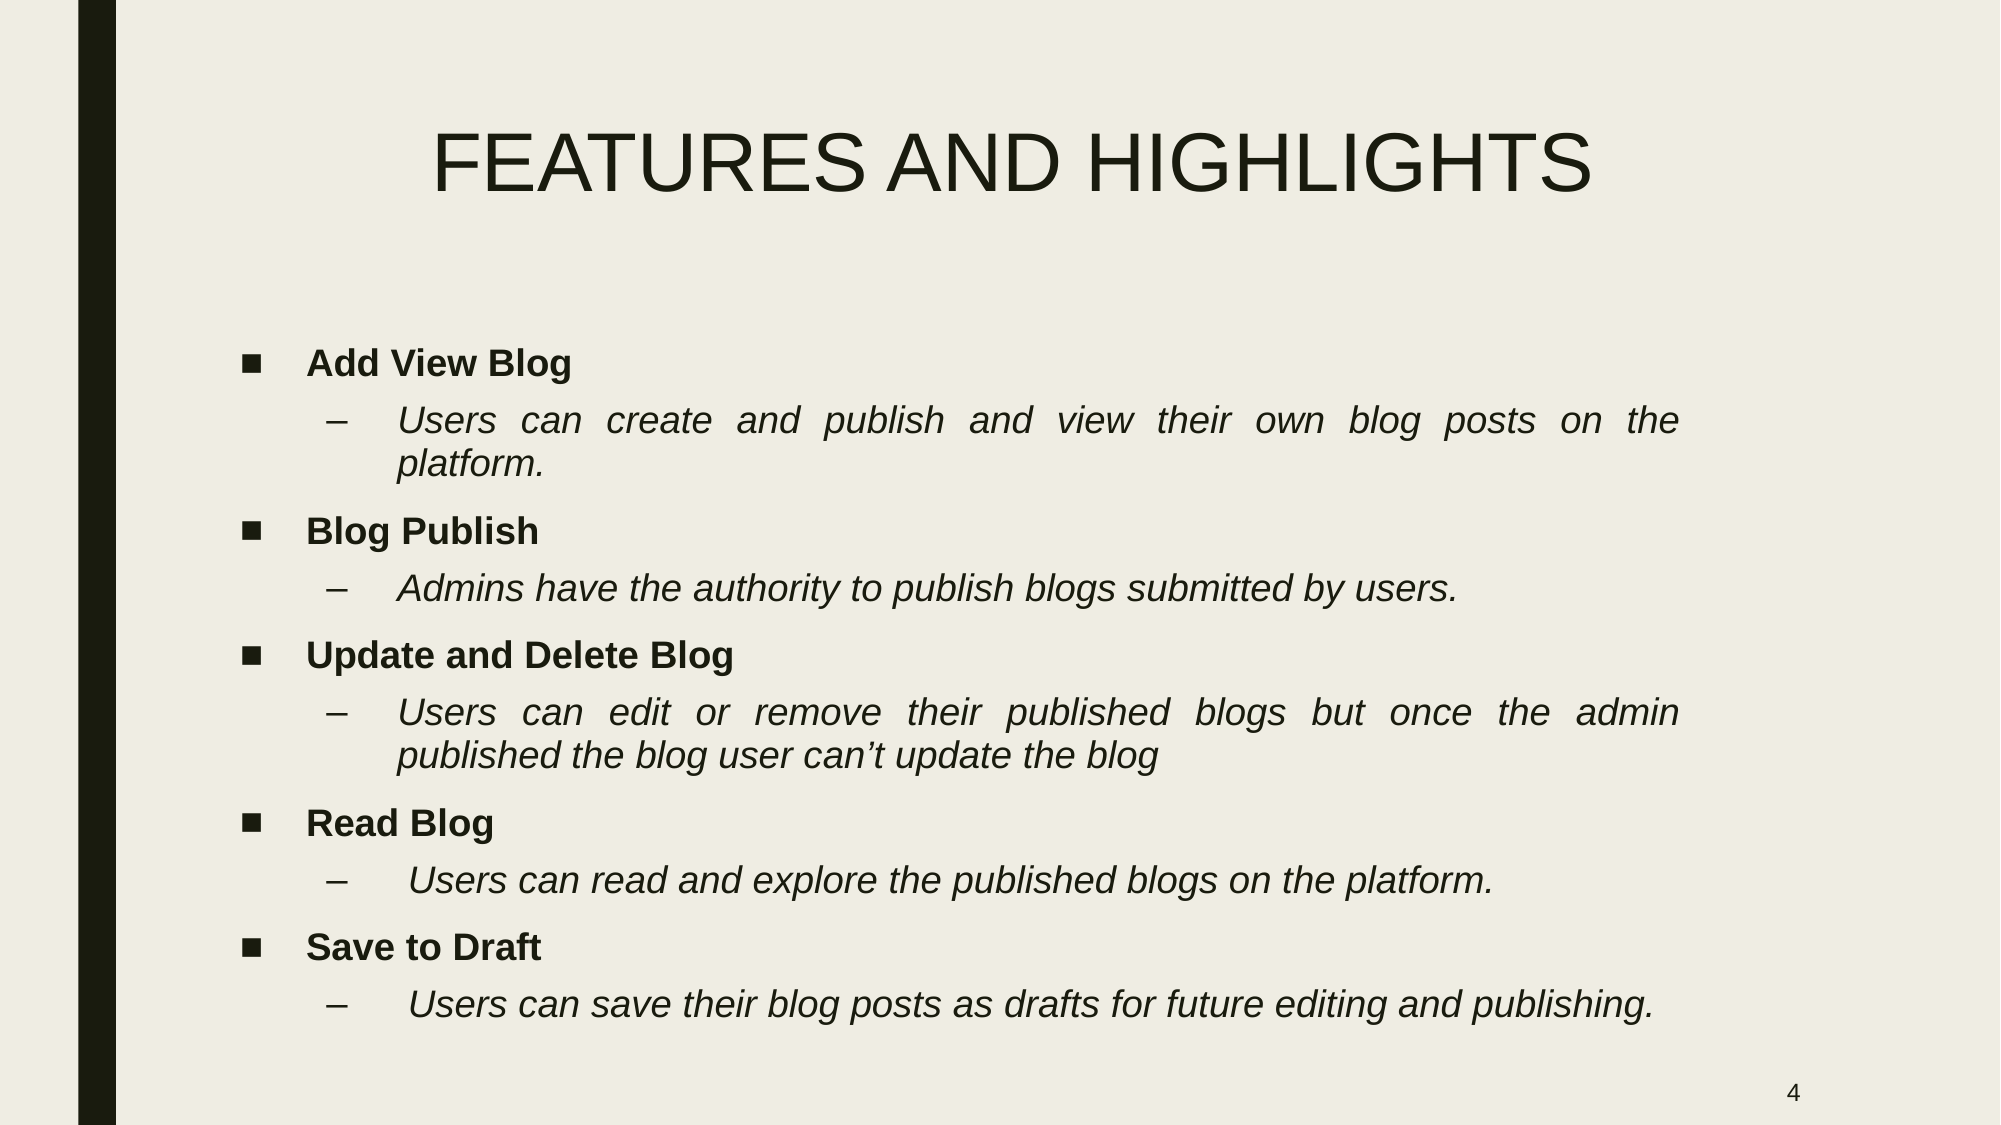

# FEATURES AND HIGHLIGHTS
Add View Blog
Users can create and publish and view their own blog posts on the platform.
Blog Publish
Admins have the authority to publish blogs submitted by users.
Update and Delete Blog
Users can edit or remove their published blogs but once the admin published the blog user can’t update the blog
Read Blog
 Users can read and explore the published blogs on the platform.
Save to Draft
 Users can save their blog posts as drafts for future editing and publishing.

4